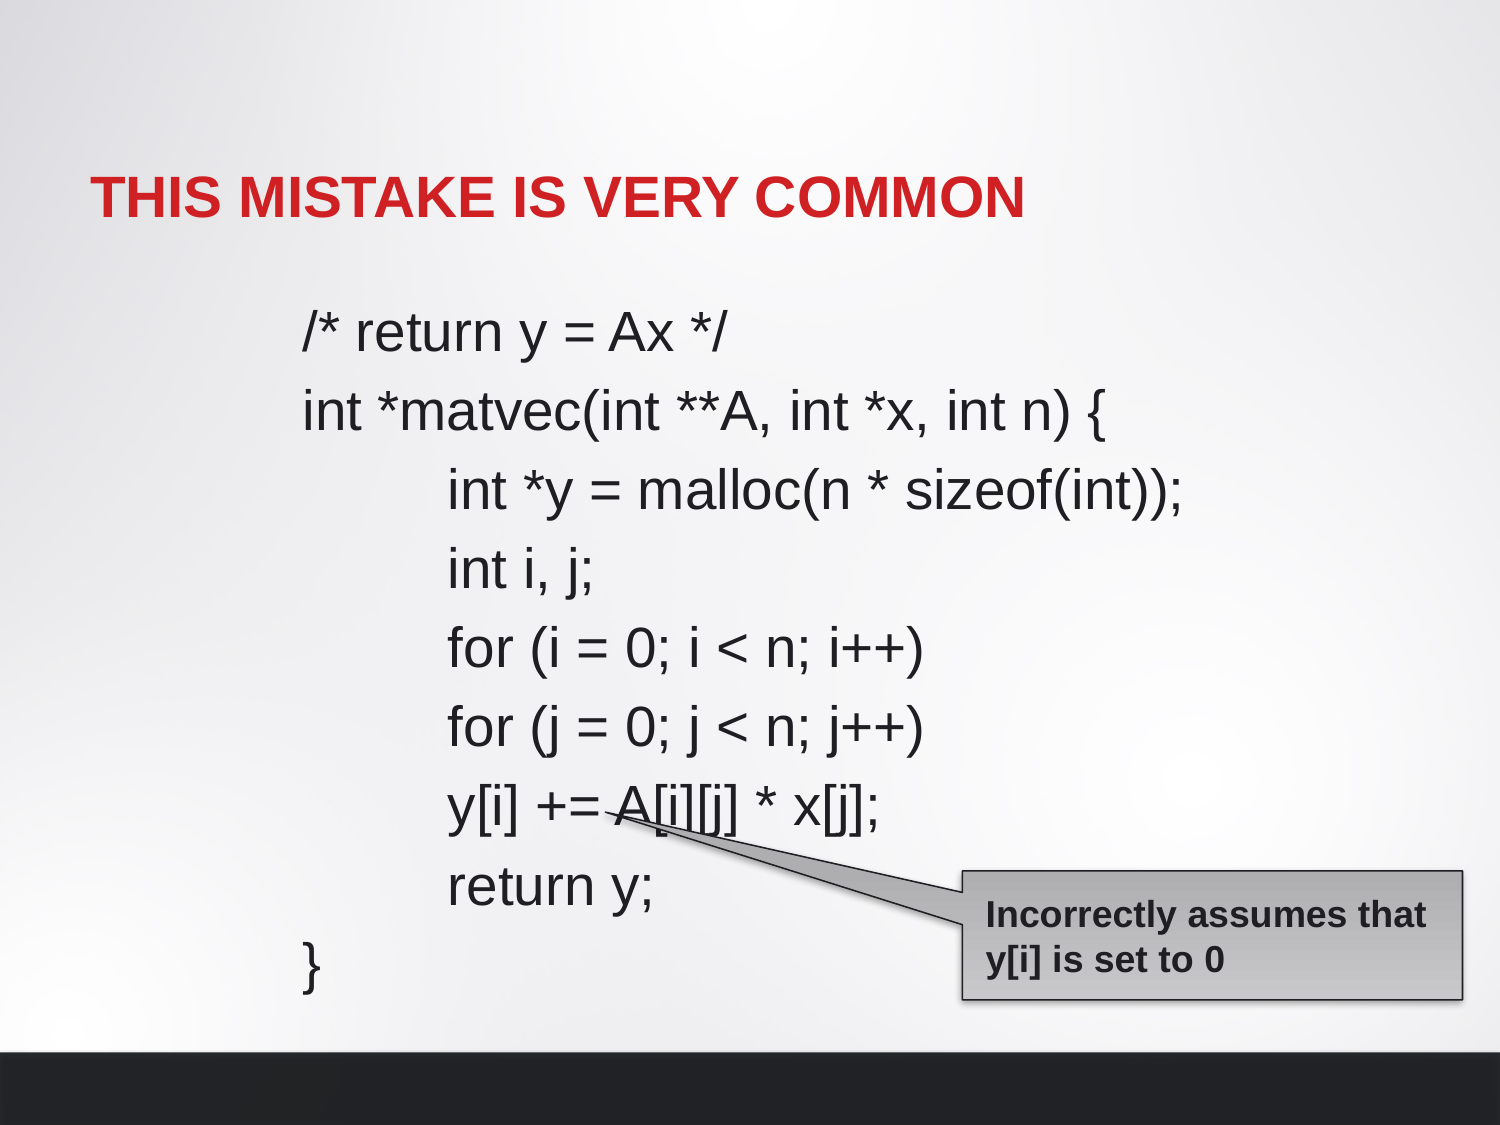

# This mistake is very common
/* return y = Ax */
int *matvec(int **A, int *x, int n) {
	int *y = malloc(n * sizeof(int));
	int i, j;
	for (i = 0; i < n; i++)
		for (j = 0; j < n; j++)
			y[i] += A[i][j] * x[j];
	return y;
}

Incorrectly assumes that y[i] is set to 0